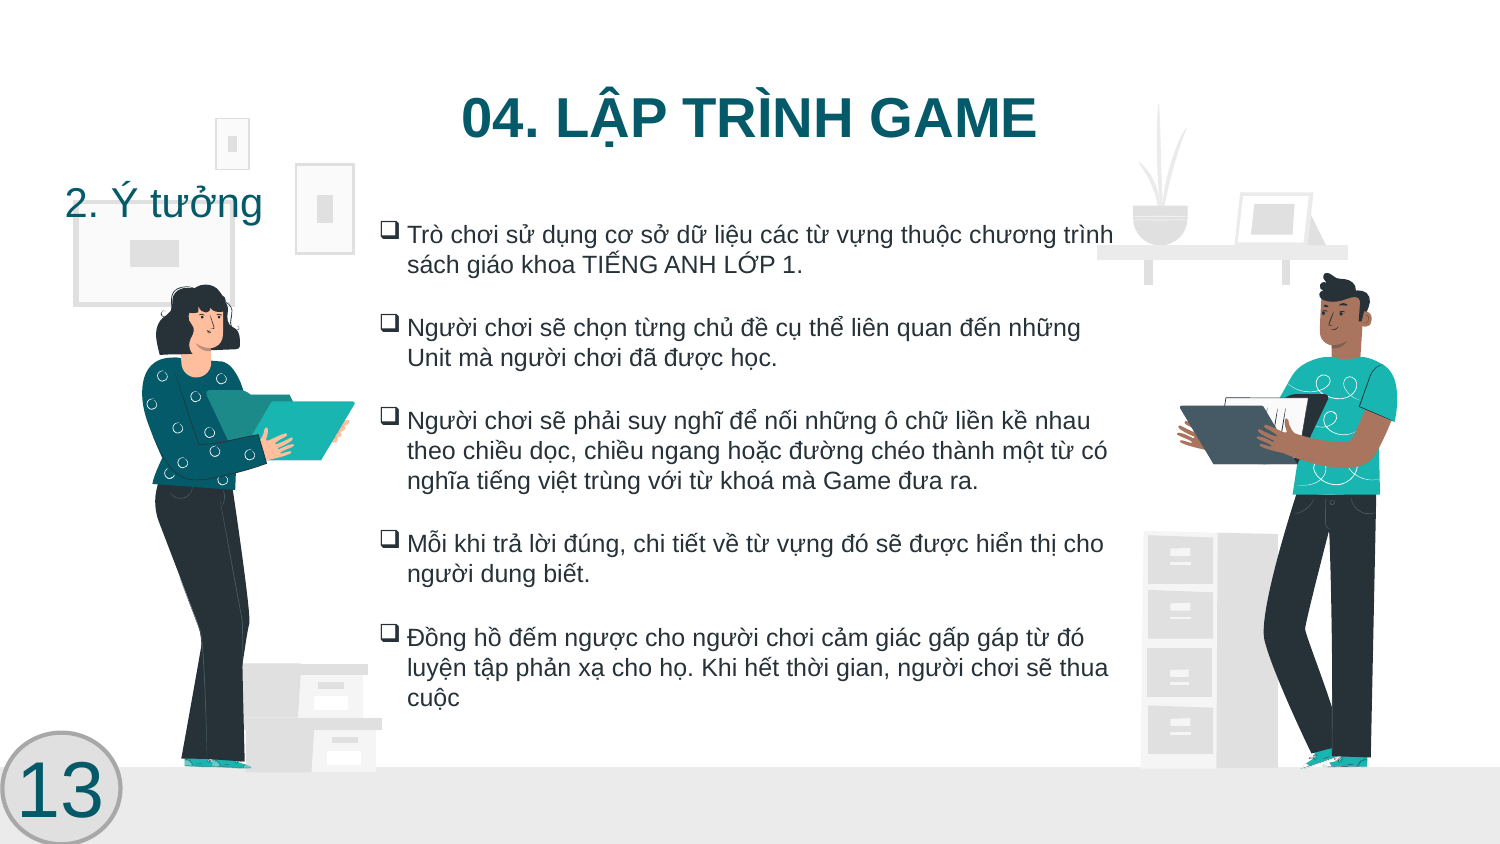

# 04. LẬP TRÌNH GAME
2. Ý tưởng
Trò chơi sử dụng cơ sở dữ liệu các từ vựng thuộc chương trình sách giáo khoa TIẾNG ANH LỚP 1.
Người chơi sẽ chọn từng chủ đề cụ thể liên quan đến những Unit mà người chơi đã được học.
Người chơi sẽ phải suy nghĩ để nối những ô chữ liền kề nhau theo chiều dọc, chiều ngang hoặc đường chéo thành một từ có nghĩa tiếng việt trùng với từ khoá mà Game đưa ra.
Mỗi khi trả lời đúng, chi tiết về từ vựng đó sẽ được hiển thị cho người dung biết.
Đồng hồ đếm ngược cho người chơi cảm giác gấp gáp từ đó luyện tập phản xạ cho họ. Khi hết thời gian, người chơi sẽ thua cuộc

13